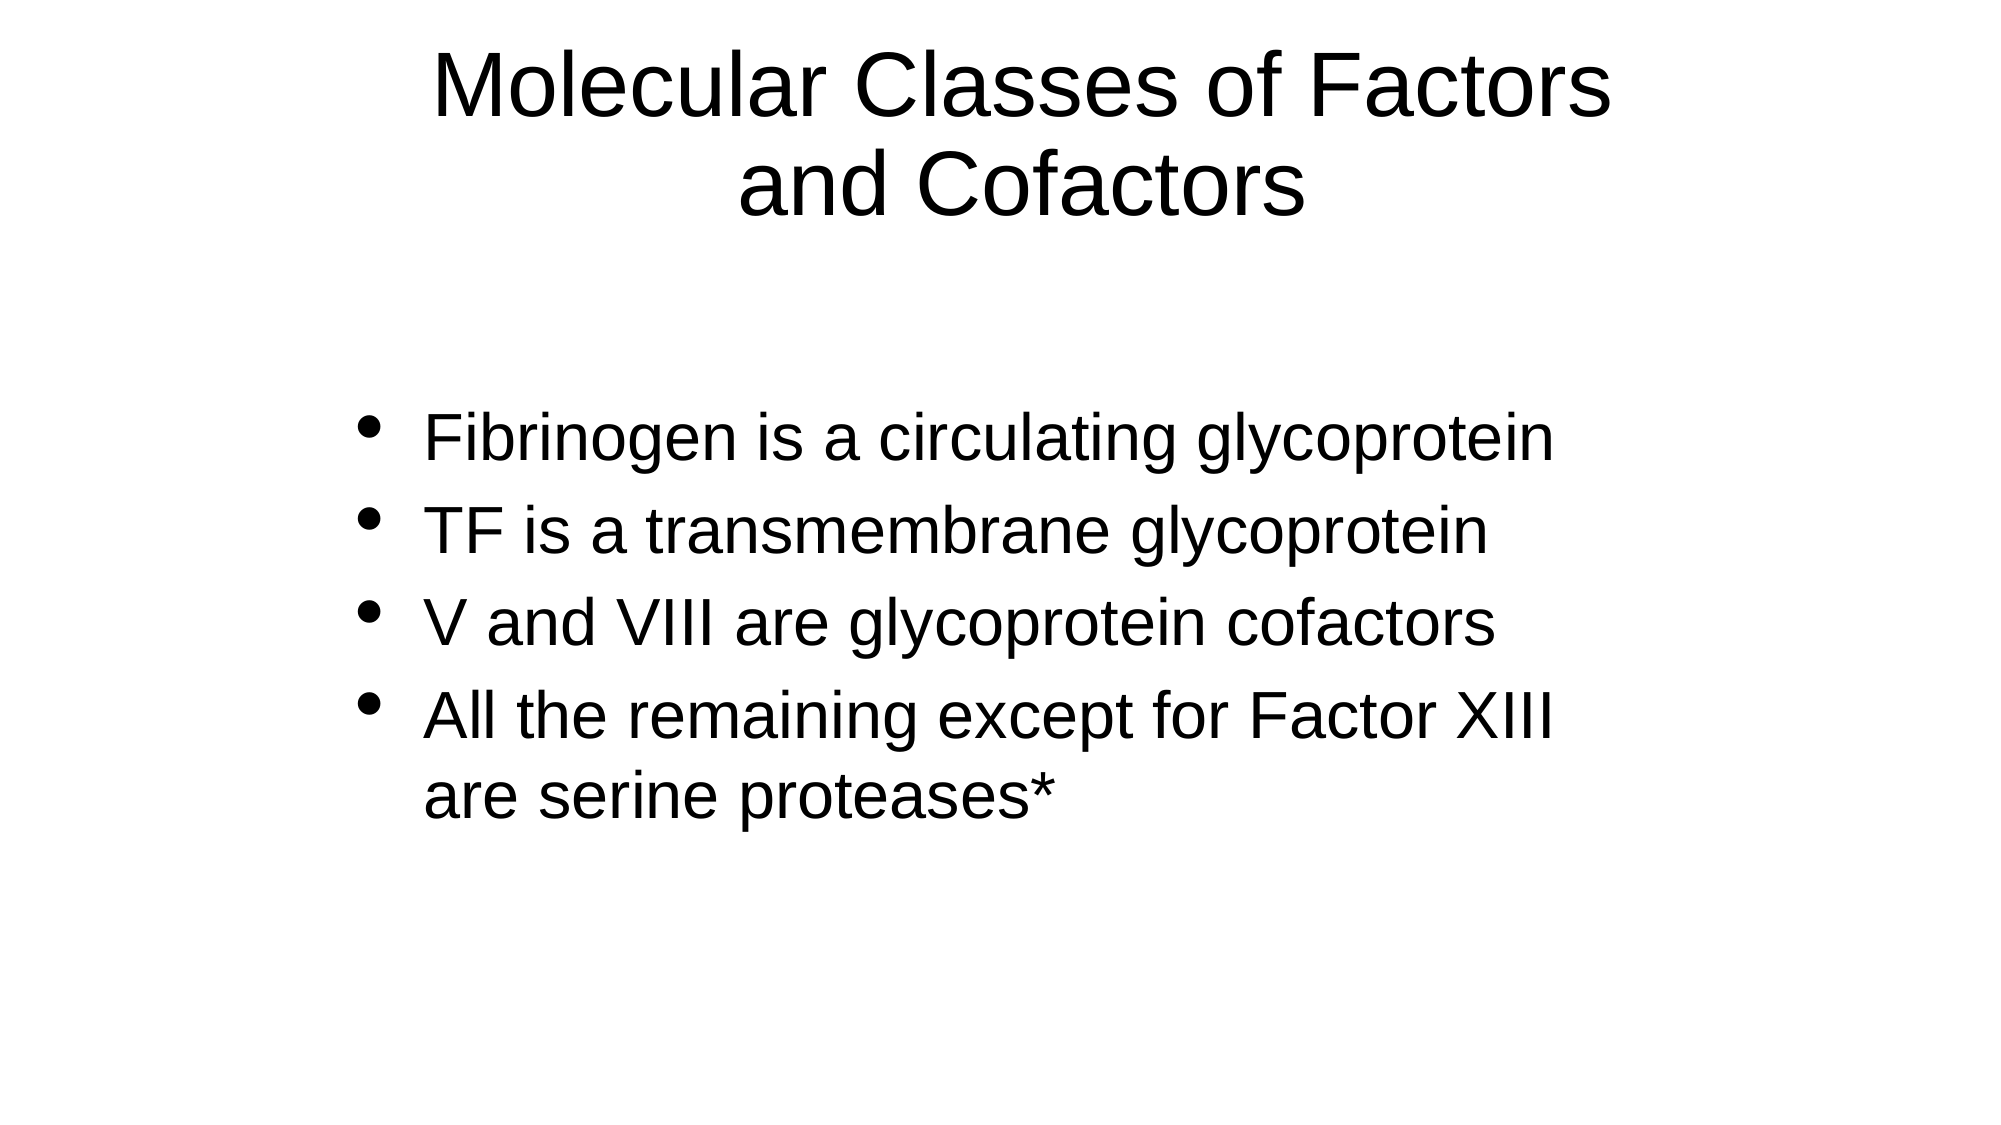

# Molecular Classes of Factors and Cofactors

Fibrinogen is a circulating glycoprotein
TF is a transmembrane glycoprotein
V and VIII are glycoprotein cofactors
All the remaining except for Factor XIII are serine proteases*